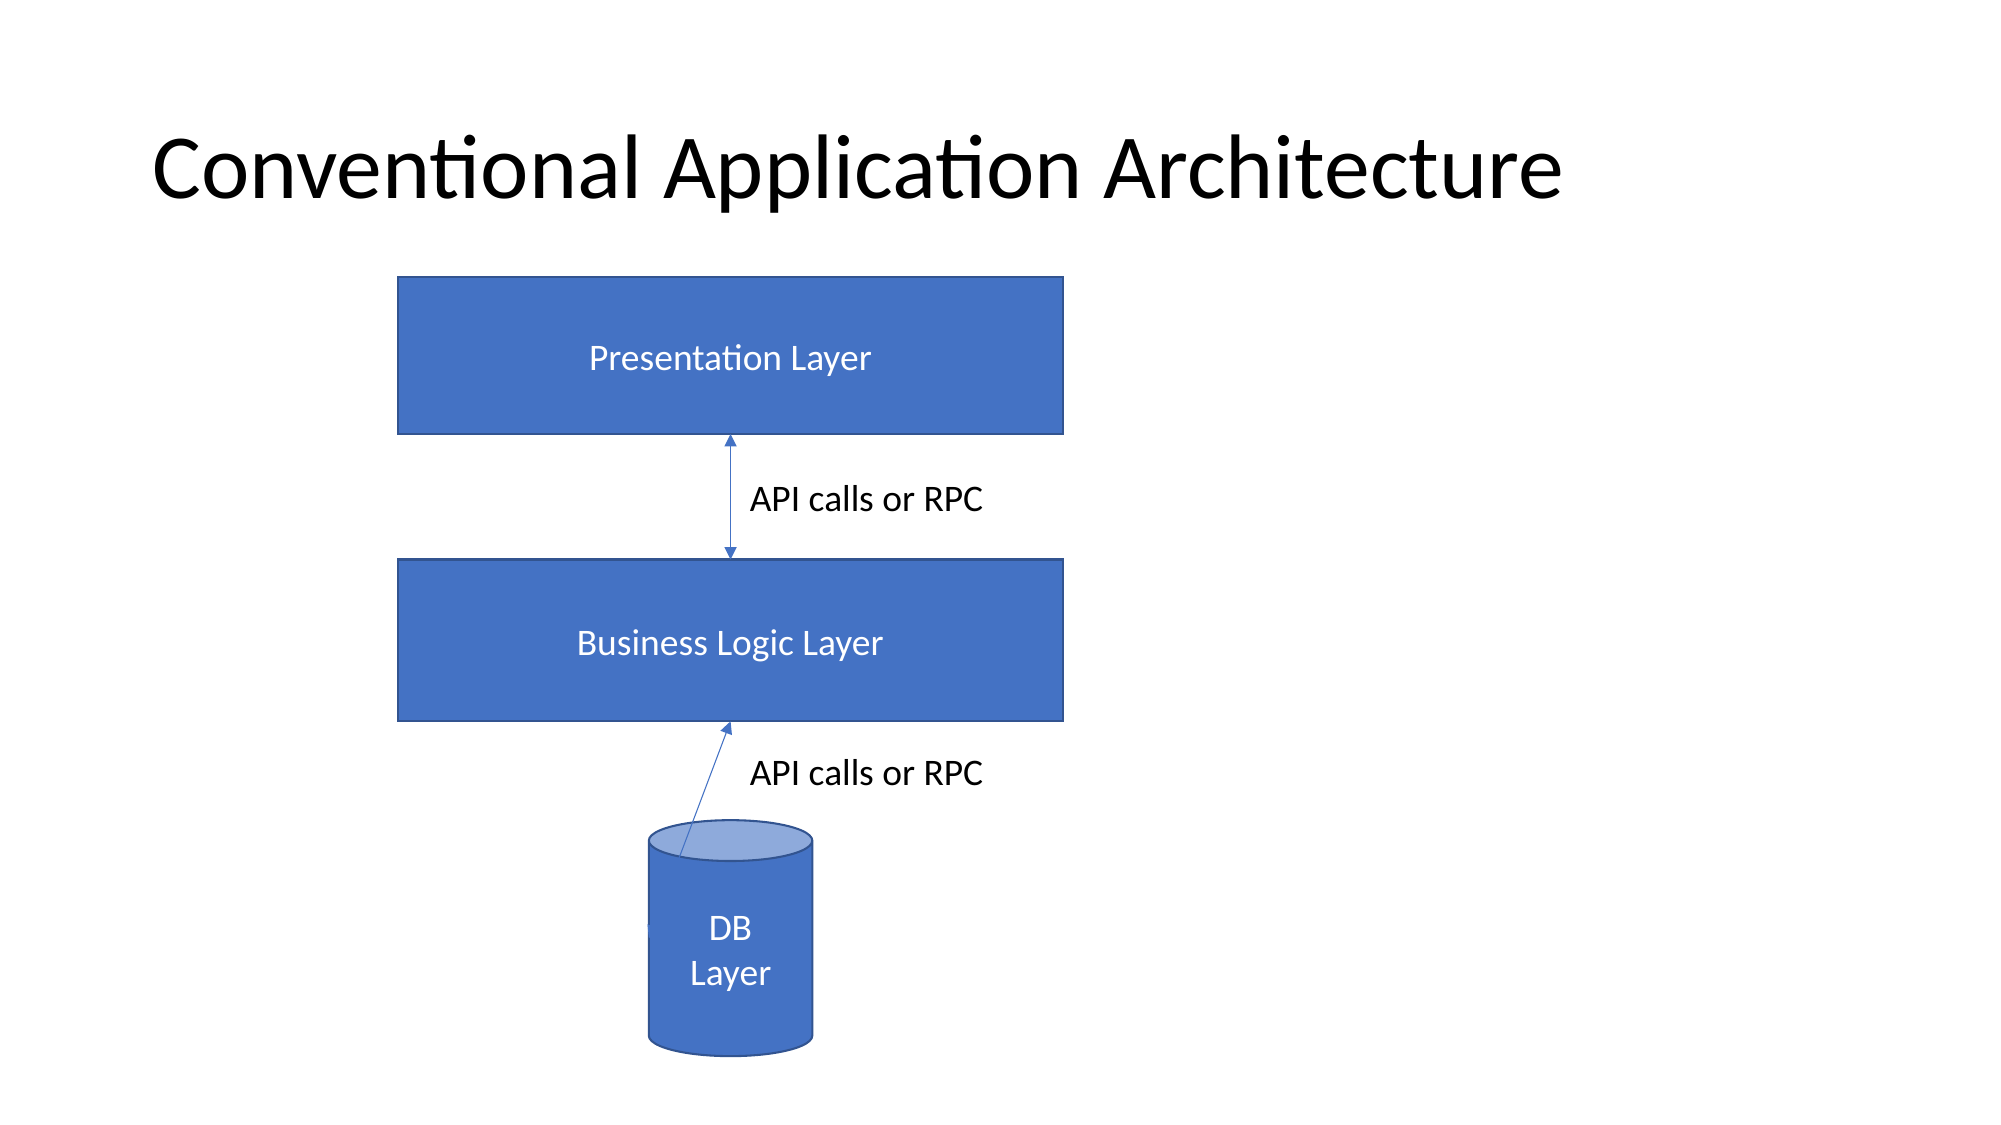

# Conventional Application Architecture
Presentation Layer
API calls or RPC
Business Logic Layer
API calls or RPC
DB
Layer